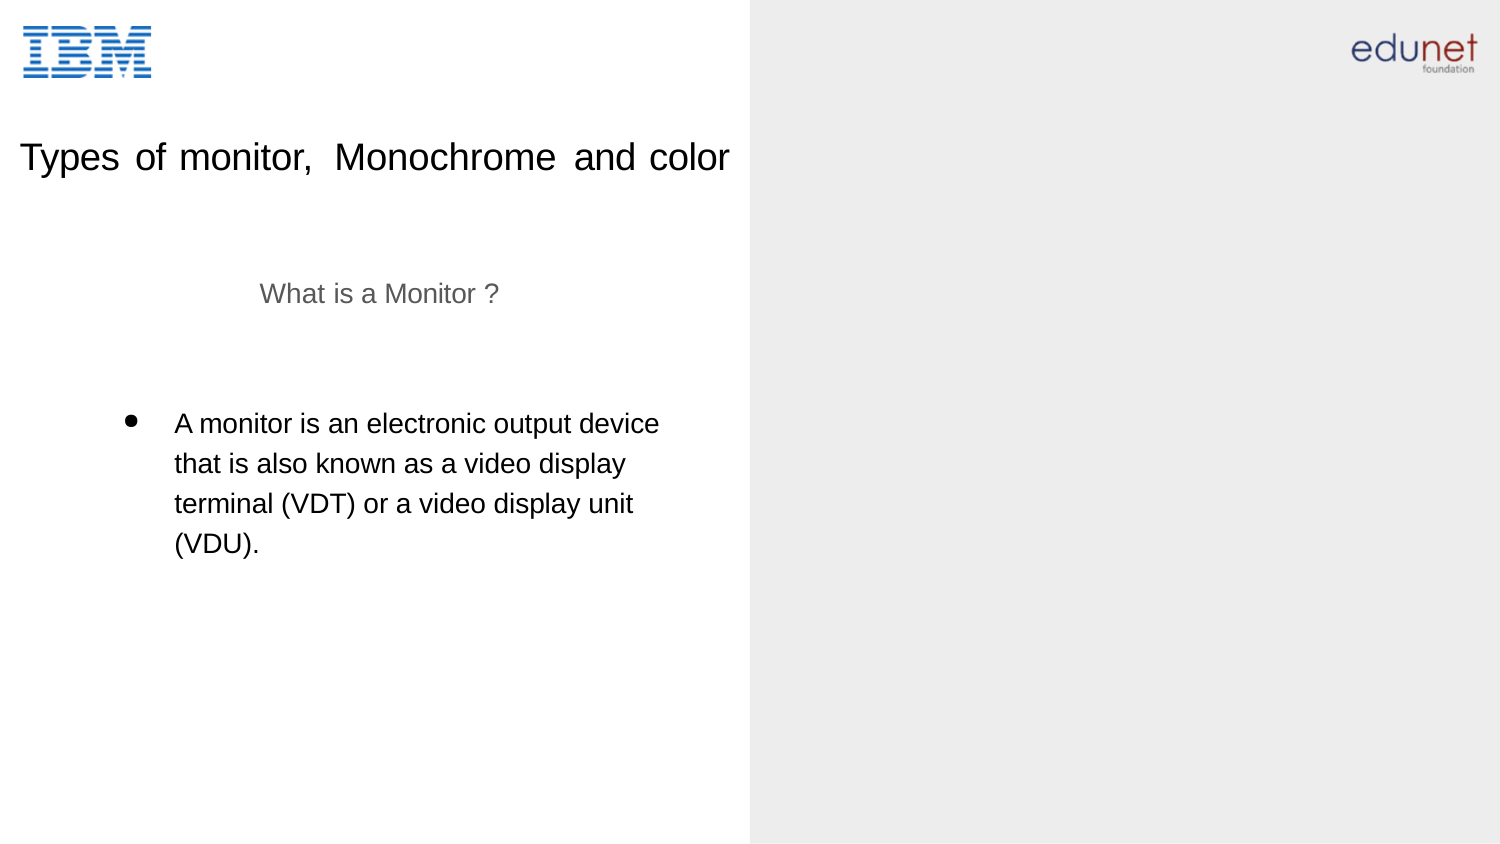

# Types of monitor,	Monochrome	and color
What is a Monitor ?
A monitor is an electronic output device  that is also known as a video display  terminal (VDT) or a video display unit  (VDU).